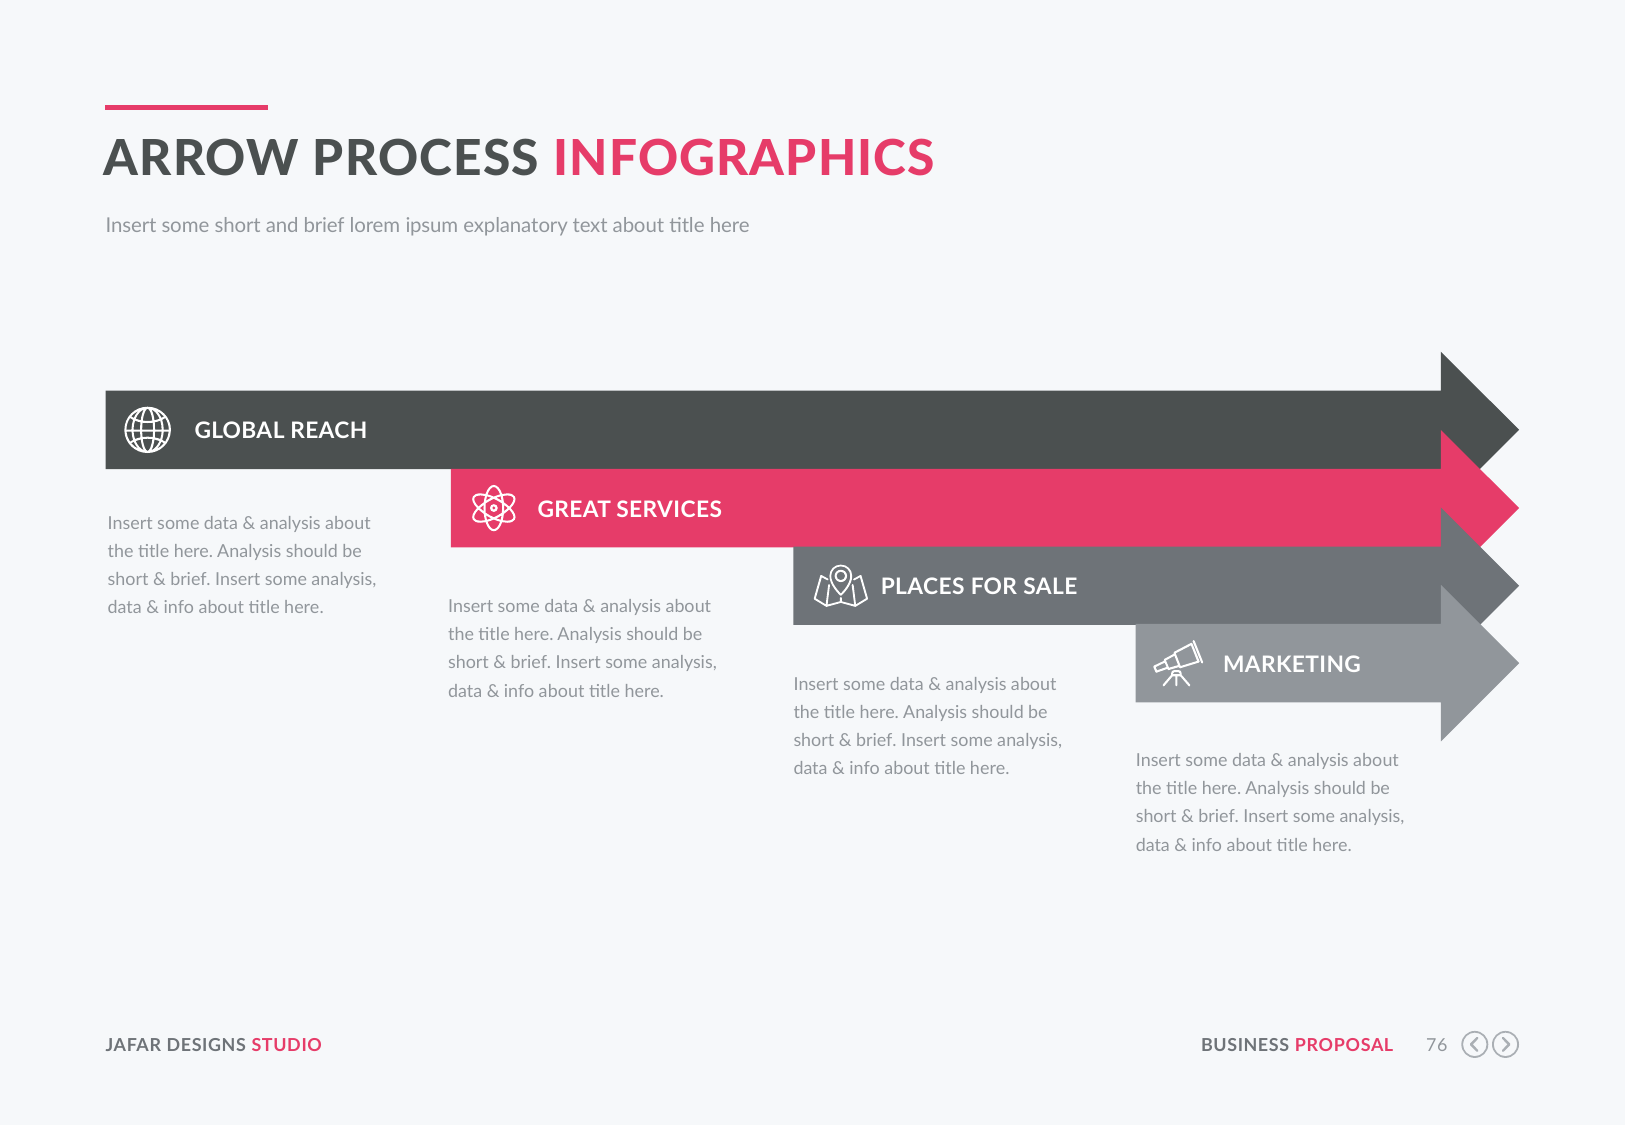

Arrow Process Infographics
Insert some short and brief lorem ipsum explanatory text about title here

Global Reach

Great Services
Insert some data & analysis about the title here. Analysis should be short & brief. Insert some analysis, data & info about title here.

Places for Sale

Insert some data & analysis about the title here. Analysis should be short & brief. Insert some analysis, data & info about title here.

Marketing
Insert some data & analysis about the title here. Analysis should be short & brief. Insert some analysis, data & info about title here.
Insert some data & analysis about the title here. Analysis should be short & brief. Insert some analysis, data & info about title here.